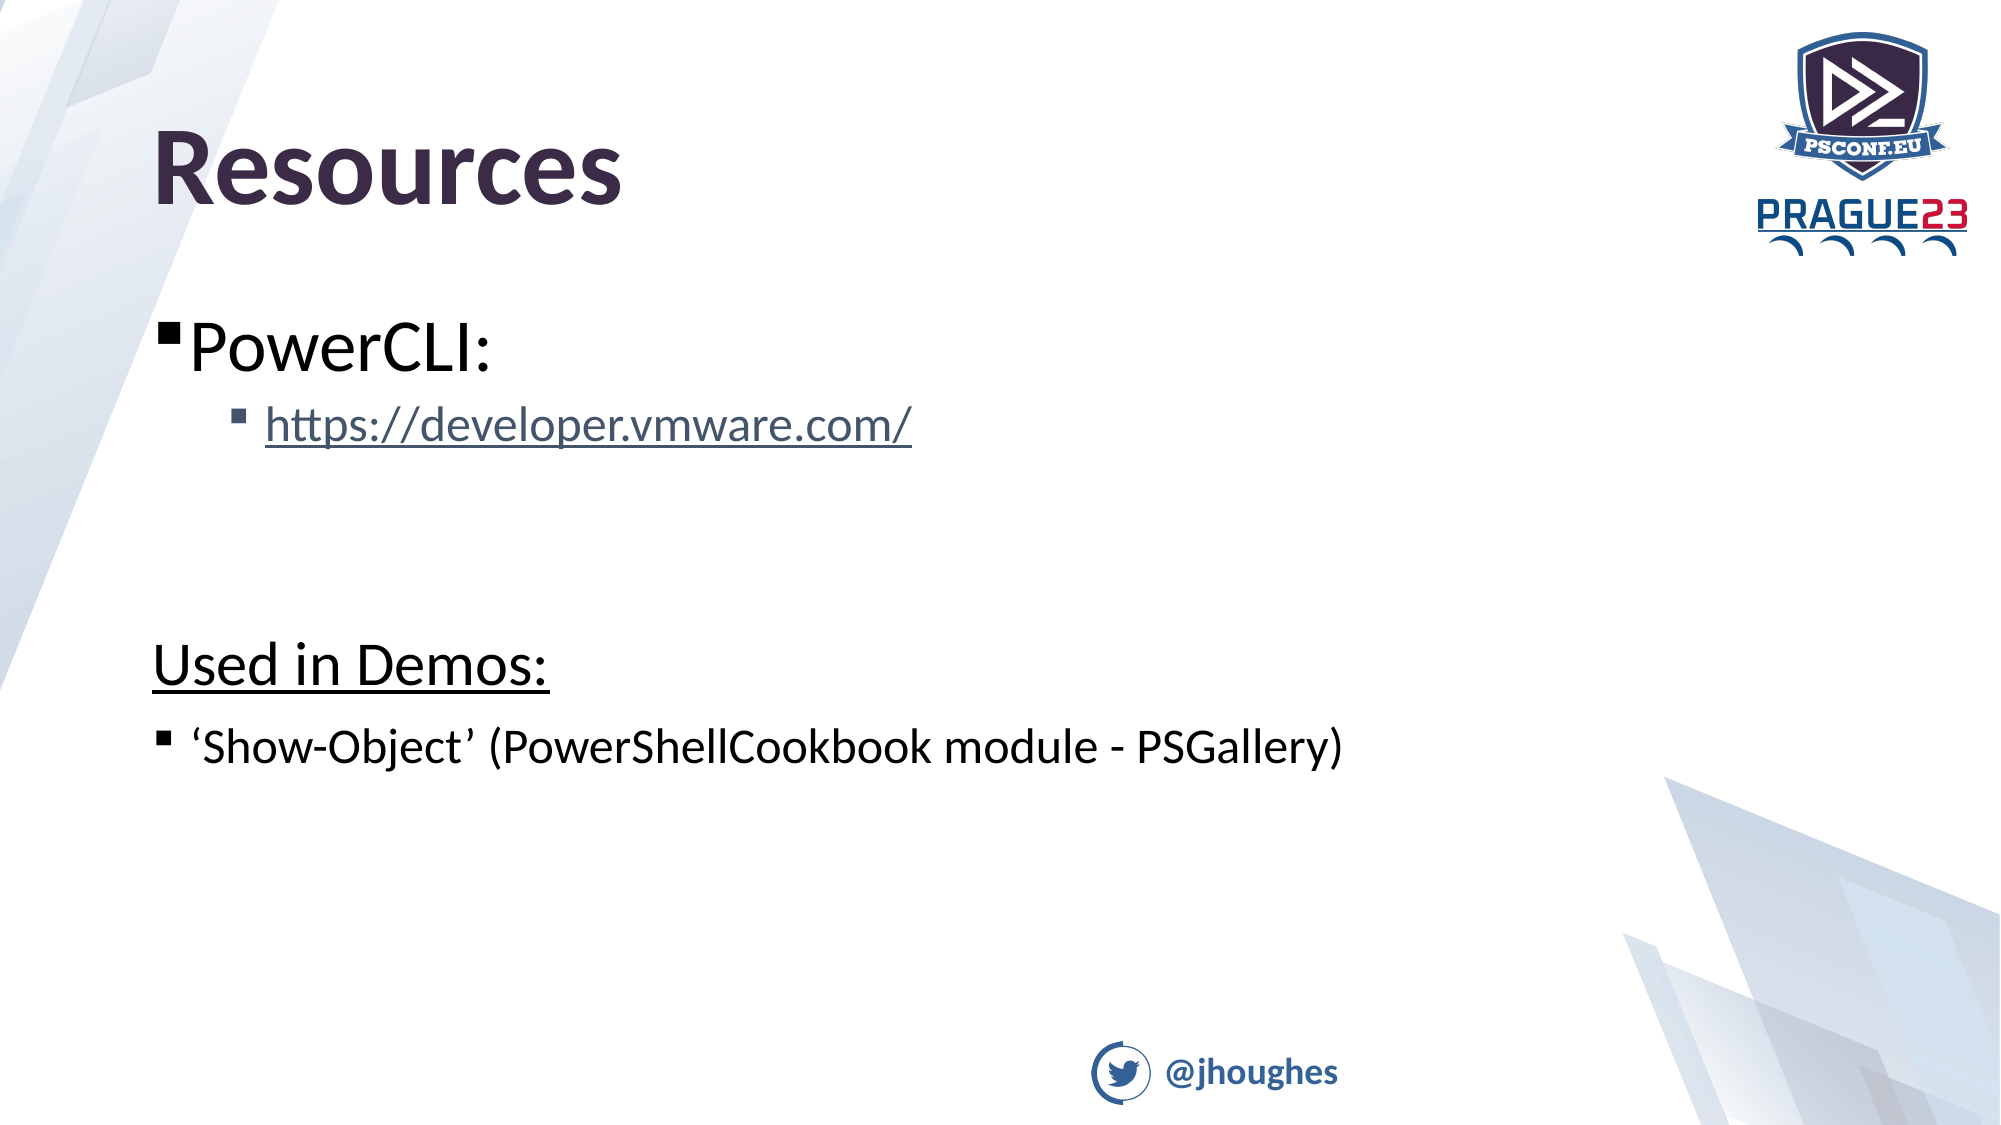

# Resources
PowerCLI:
https://developer.vmware.com/

Used in Demos:
‘Show-Object’ (PowerShellCookbook module - PSGallery)